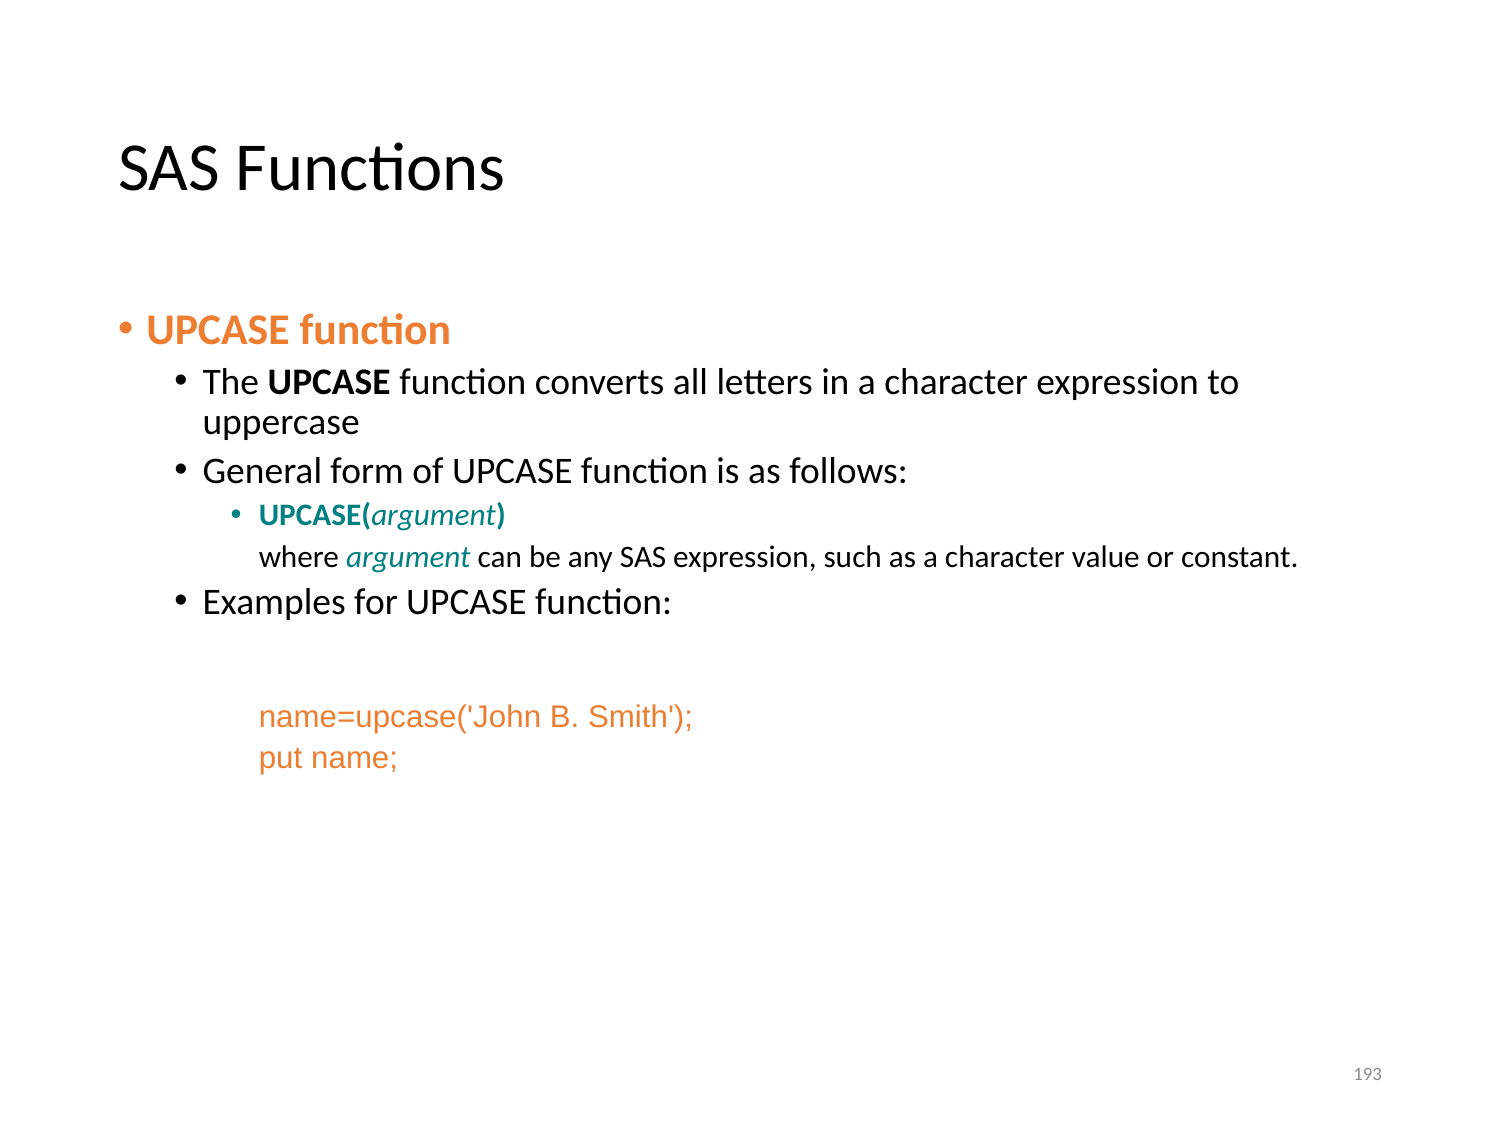

# SAS Functions
UPCASE function
The UPCASE function converts all letters in a character expression to uppercase
General form of UPCASE function is as follows:
UPCASE(argument)
	where argument can be any SAS expression, such as a character value or constant.
Examples for UPCASE function:

	name=upcase('John B. Smith');
	put name;

193